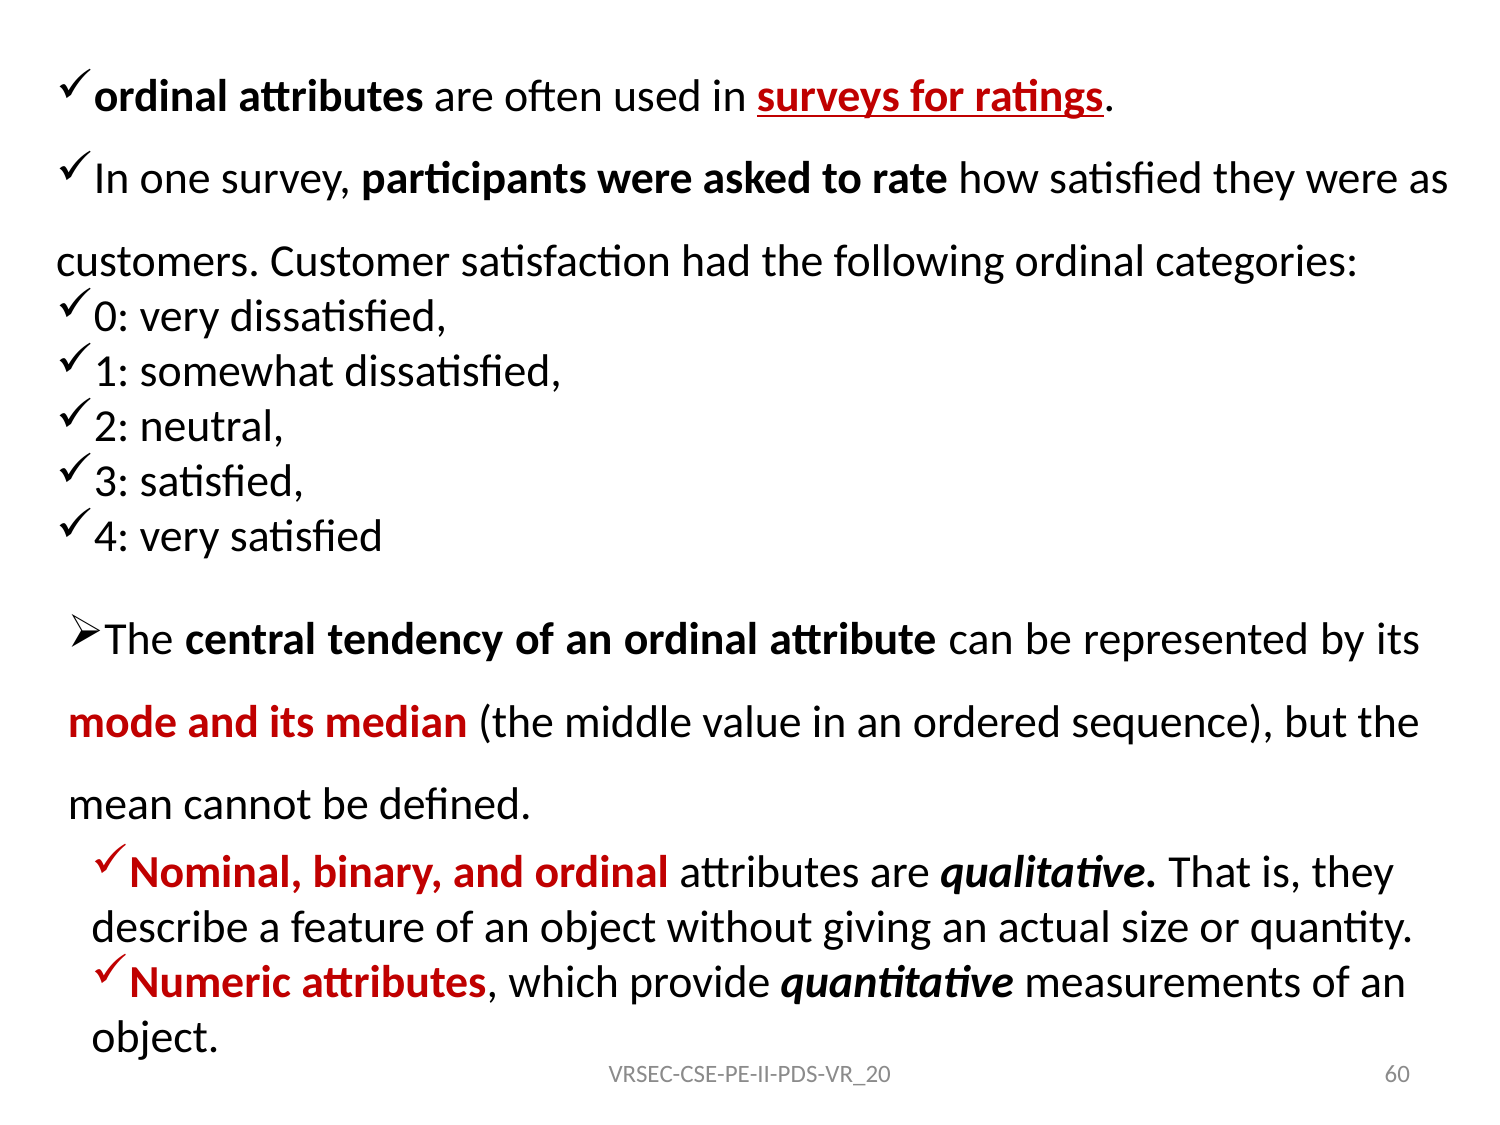

ordinal attributes are often used in surveys for ratings.
In one survey, participants were asked to rate how satisfied they were as customers. Customer satisfaction had the following ordinal categories:
0: very dissatisfied,
1: somewhat dissatisfied,
2: neutral,
3: satisfied,
4: very satisfied
The central tendency of an ordinal attribute can be represented by its mode and its median (the middle value in an ordered sequence), but the mean cannot be defined.
Nominal, binary, and ordinal attributes are qualitative. That is, they describe a feature of an object without giving an actual size or quantity.
Numeric attributes, which provide quantitative measurements of an
object.
VRSEC-CSE-PE-II-PDS-VR_20
60